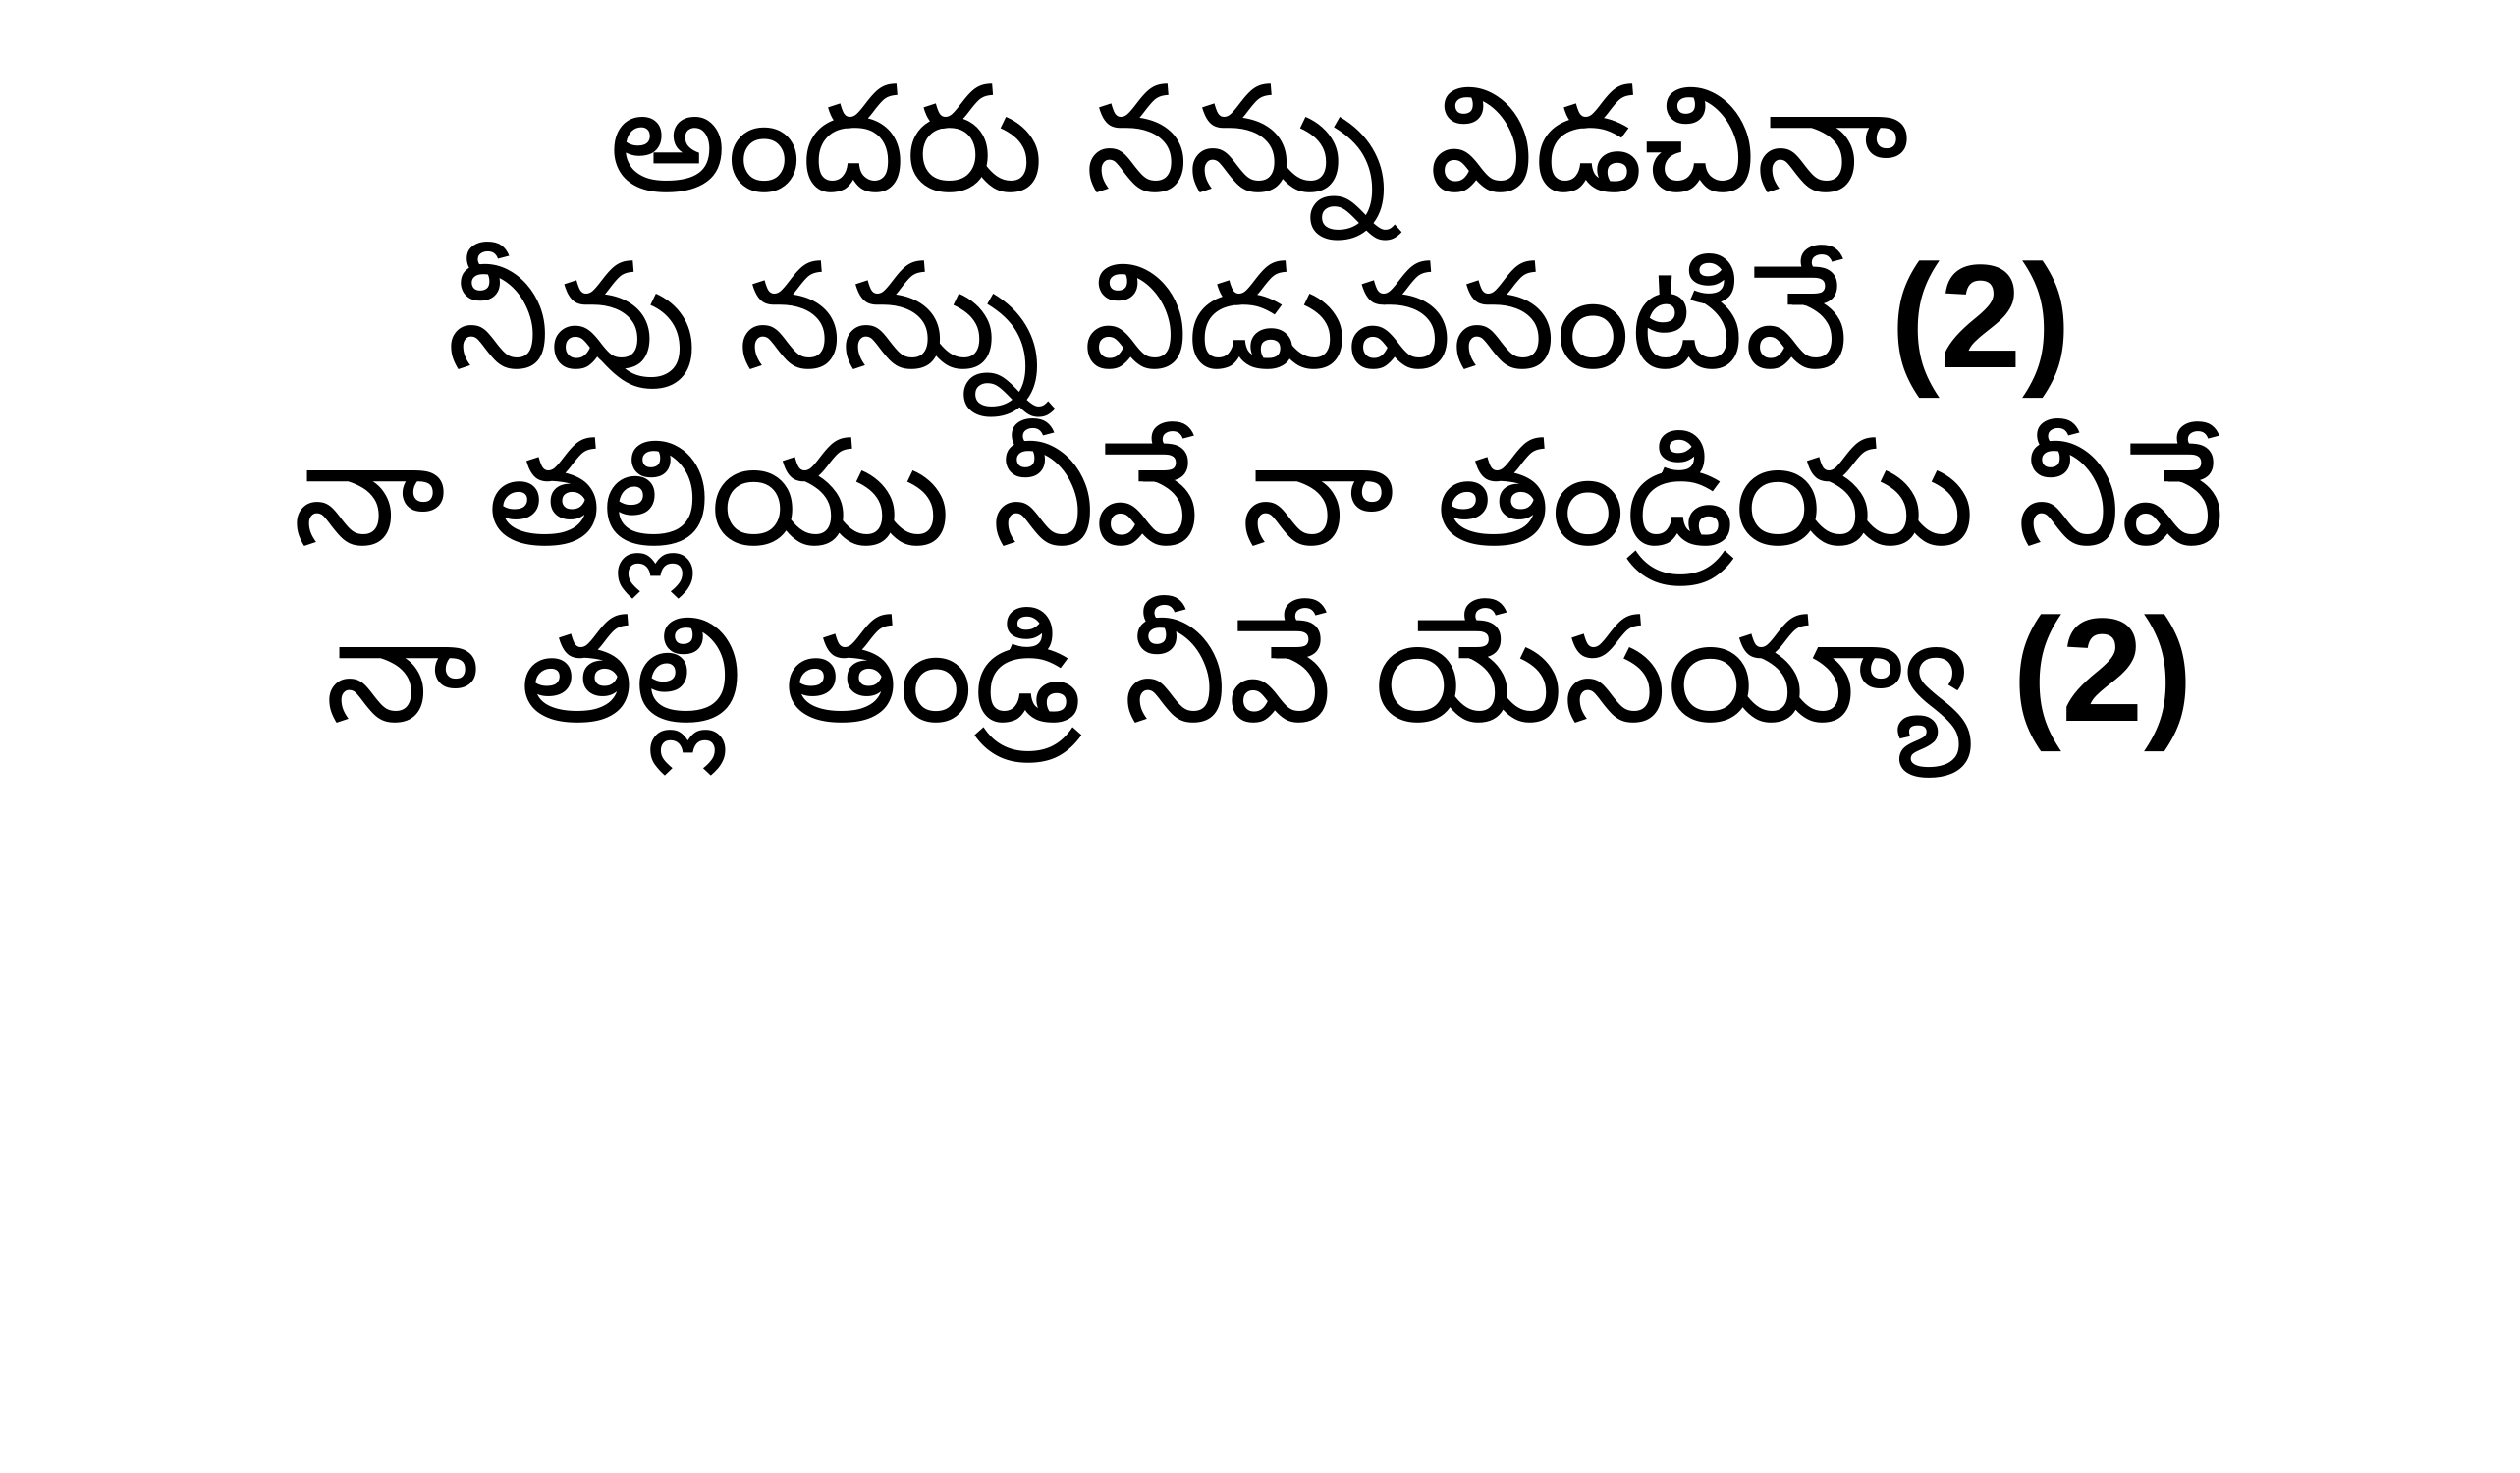

అందరు నన్ను విడచినా
నీవు నన్ను విడువనంటివే (2)
నా తల్లియు నీవే నా తండ్రియు నీవే
నా తల్లి తండ్రి నీవే యేసయ్యా (2)